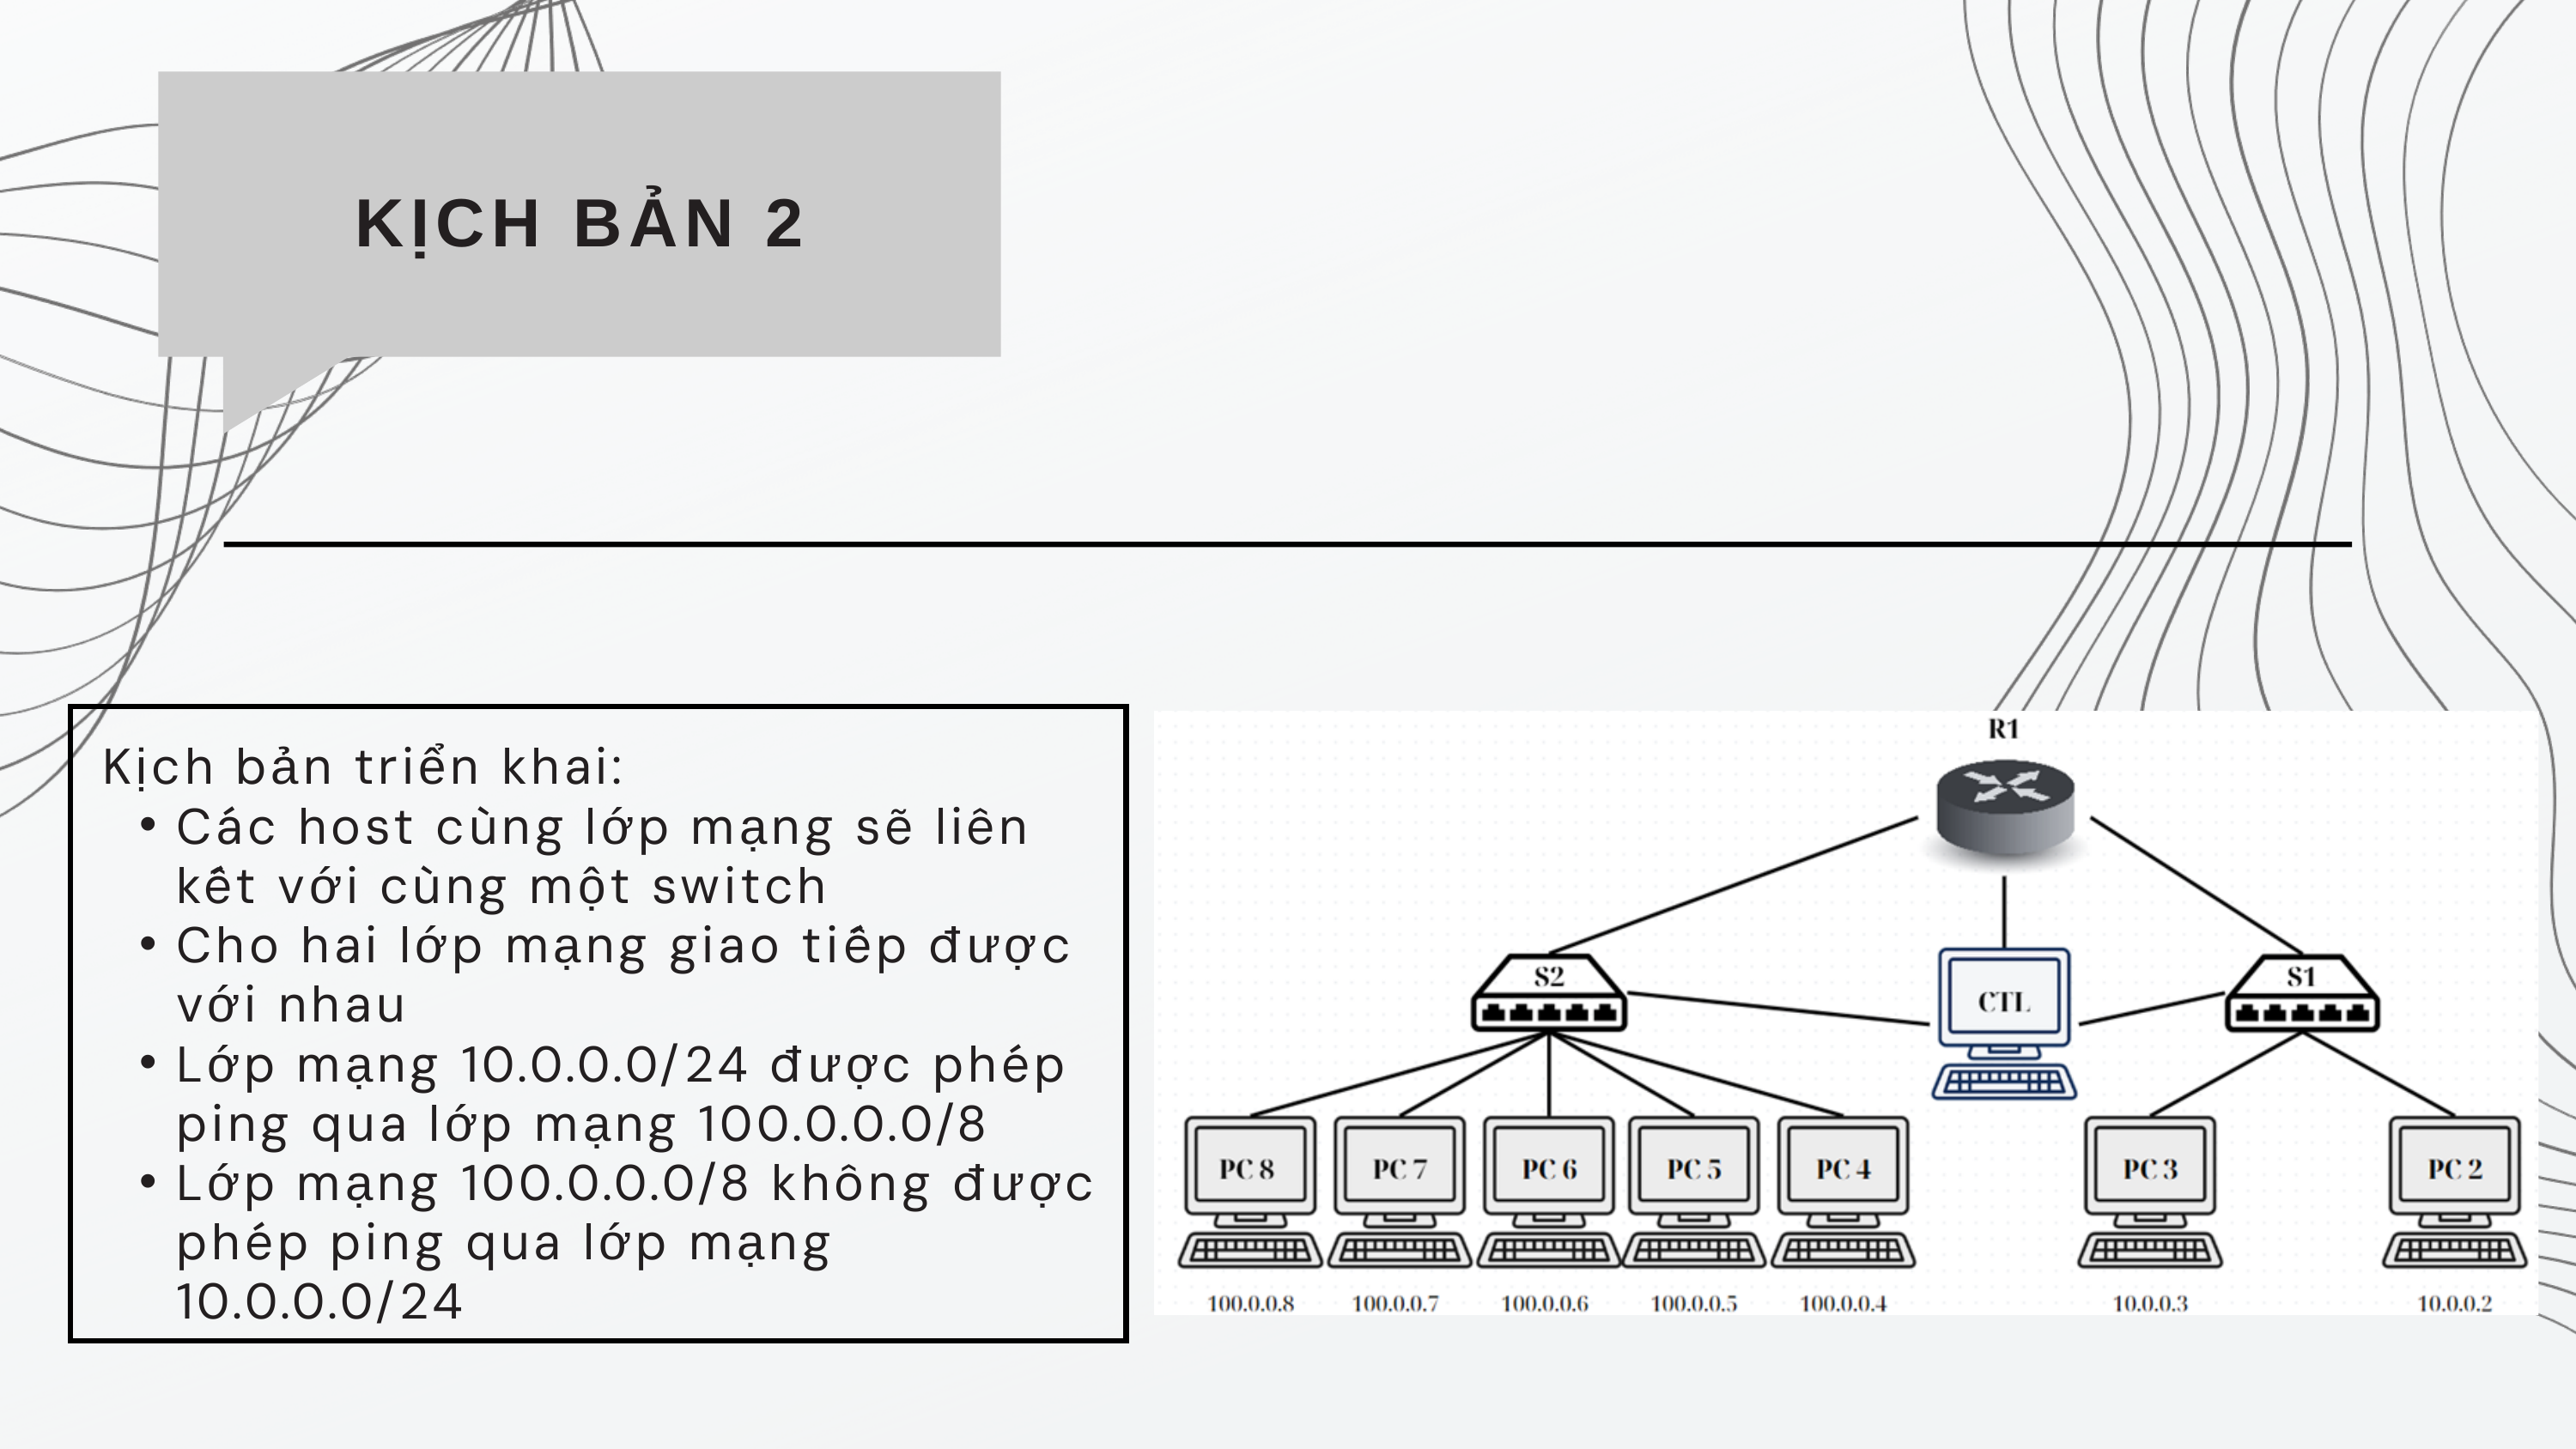

KỊCH BẢN 2

Kịch bản triển khai:
Các host cùng lớp mạng sẽ liên kết với cùng một switch
Cho hai lớp mạng giao tiếp được với nhau
Lớp mạng 10.0.0.0/24 được phép ping qua lớp mạng 100.0.0.0/8
Lớp mạng 100.0.0.0/8 không được phép ping qua lớp mạng 10.0.0.0/24